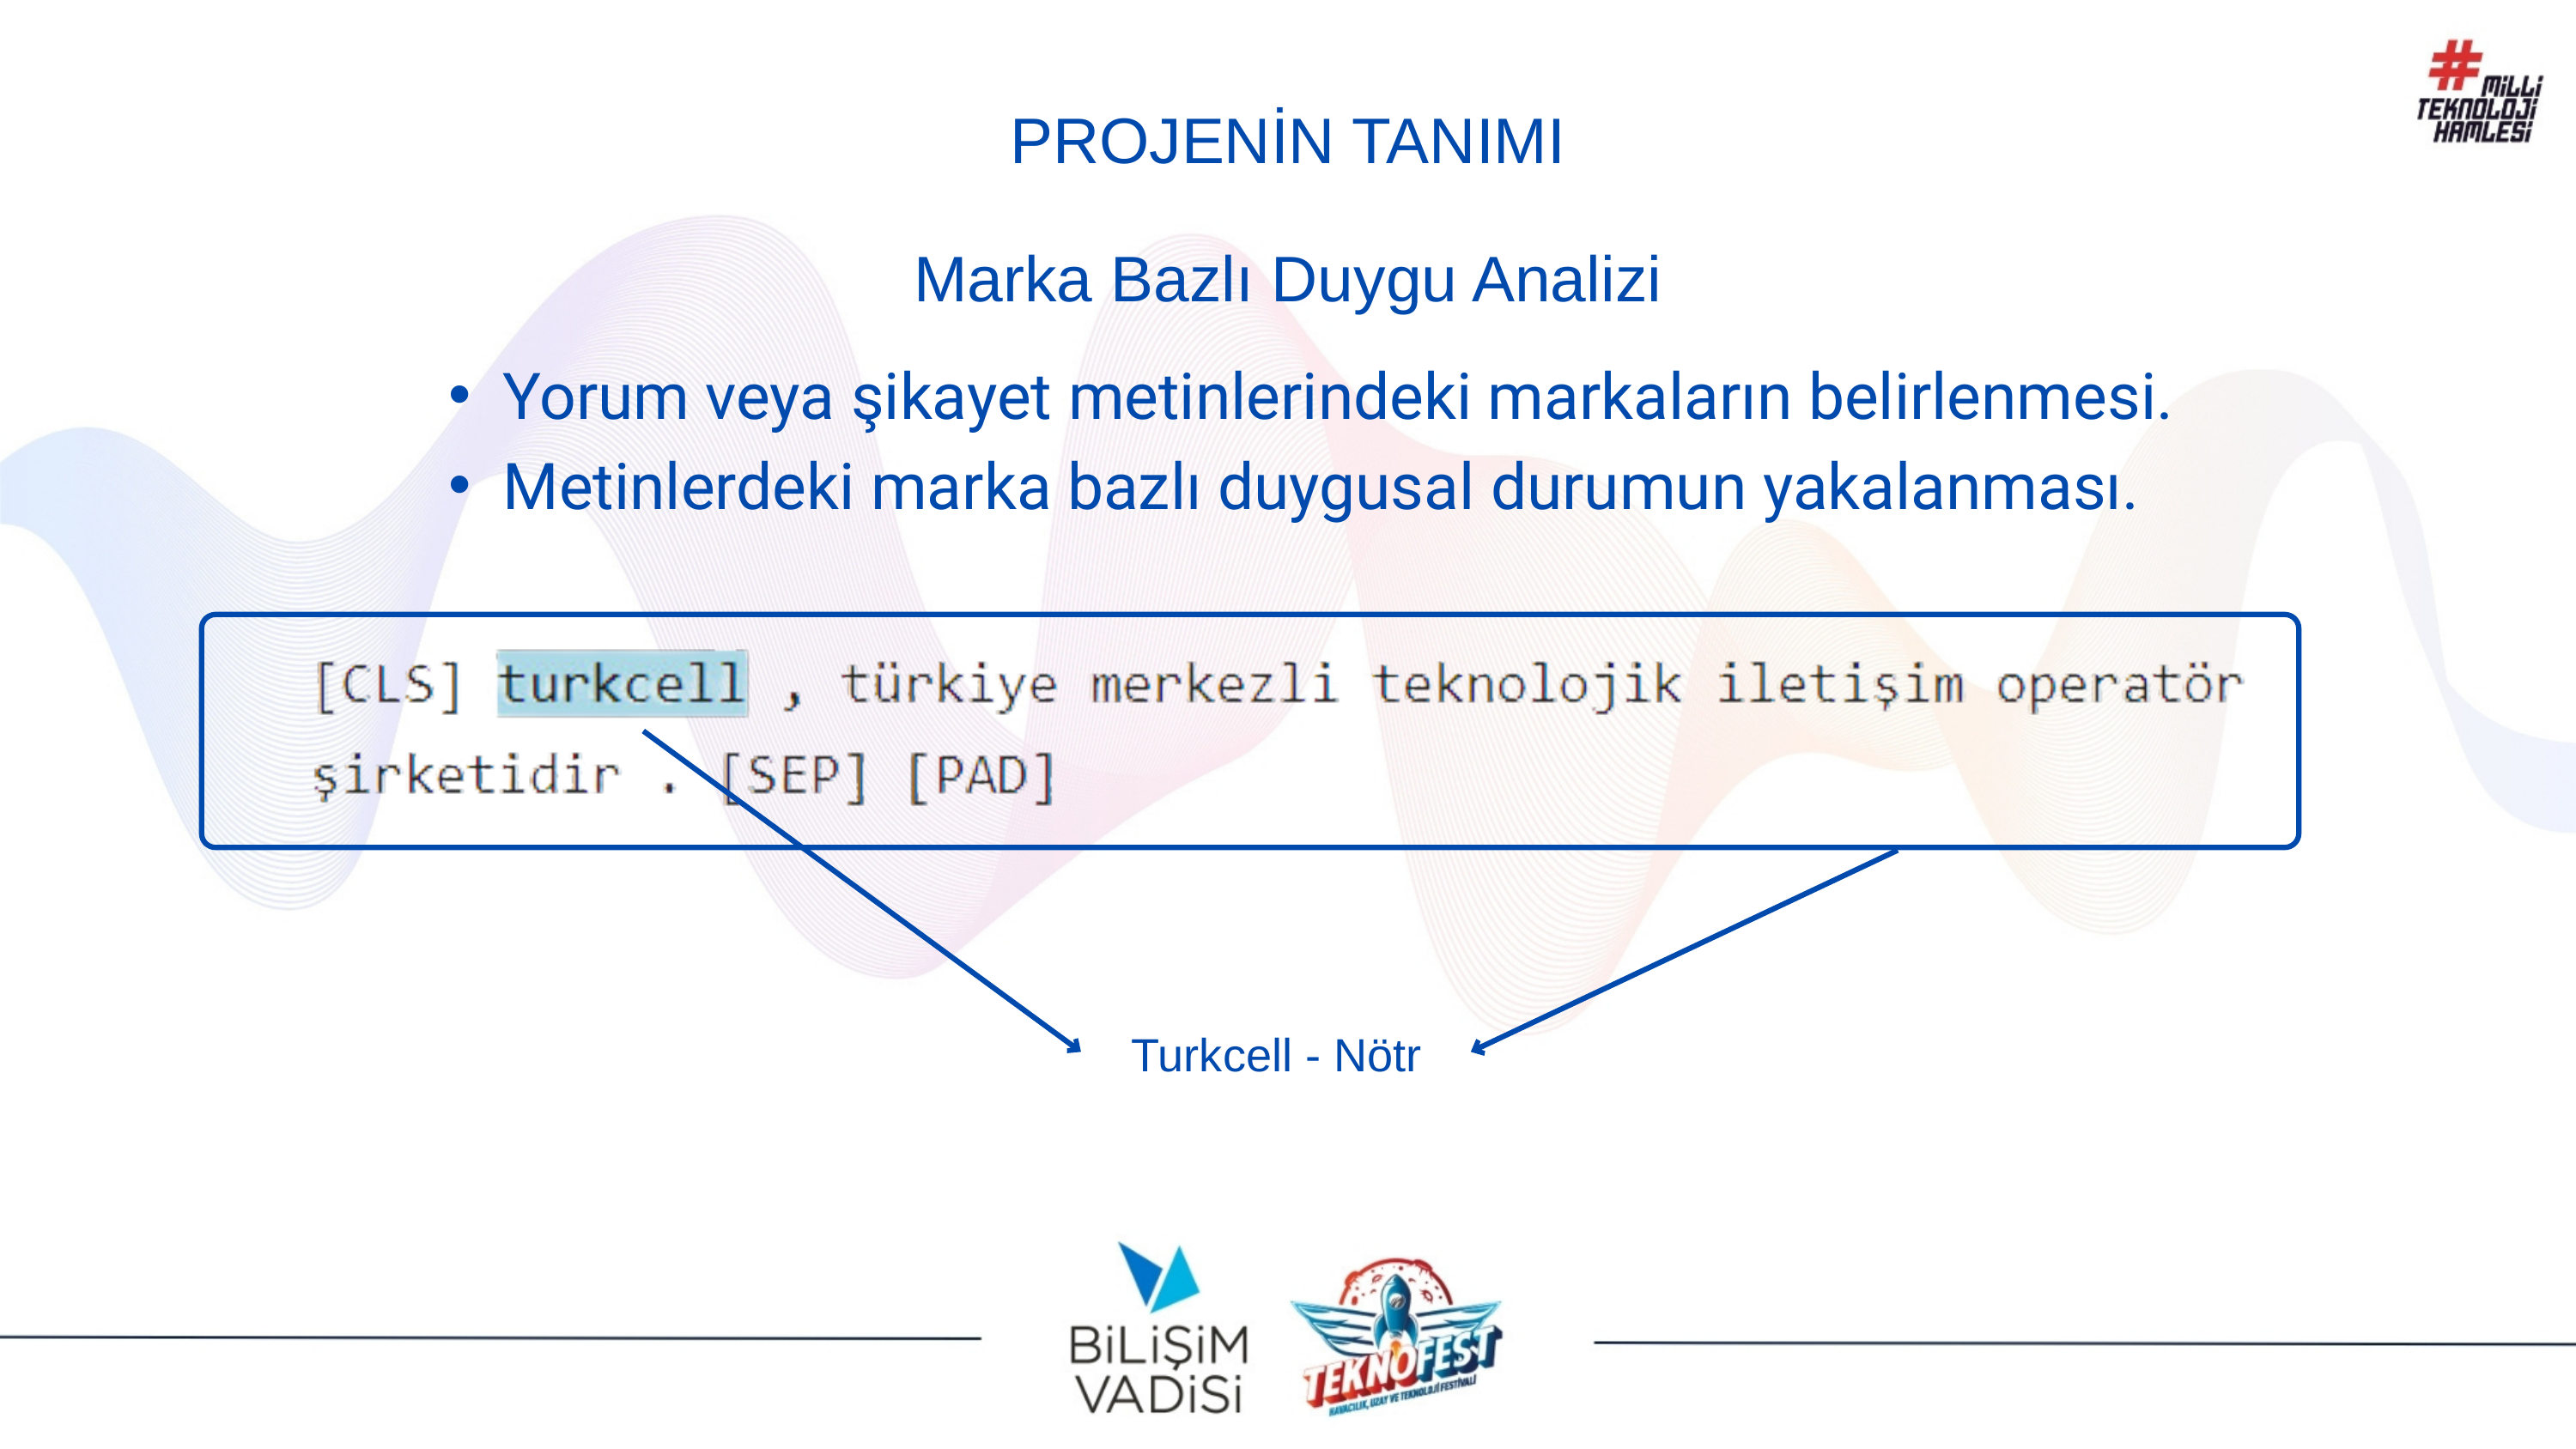

PROJENİN TANIMI
Marka Bazlı Duygu Analizi
Yorum veya şikayet metinlerindeki markaların belirlenmesi.
Metinlerdeki marka bazlı duygusal durumun yakalanması.

Turkcell - Nötr